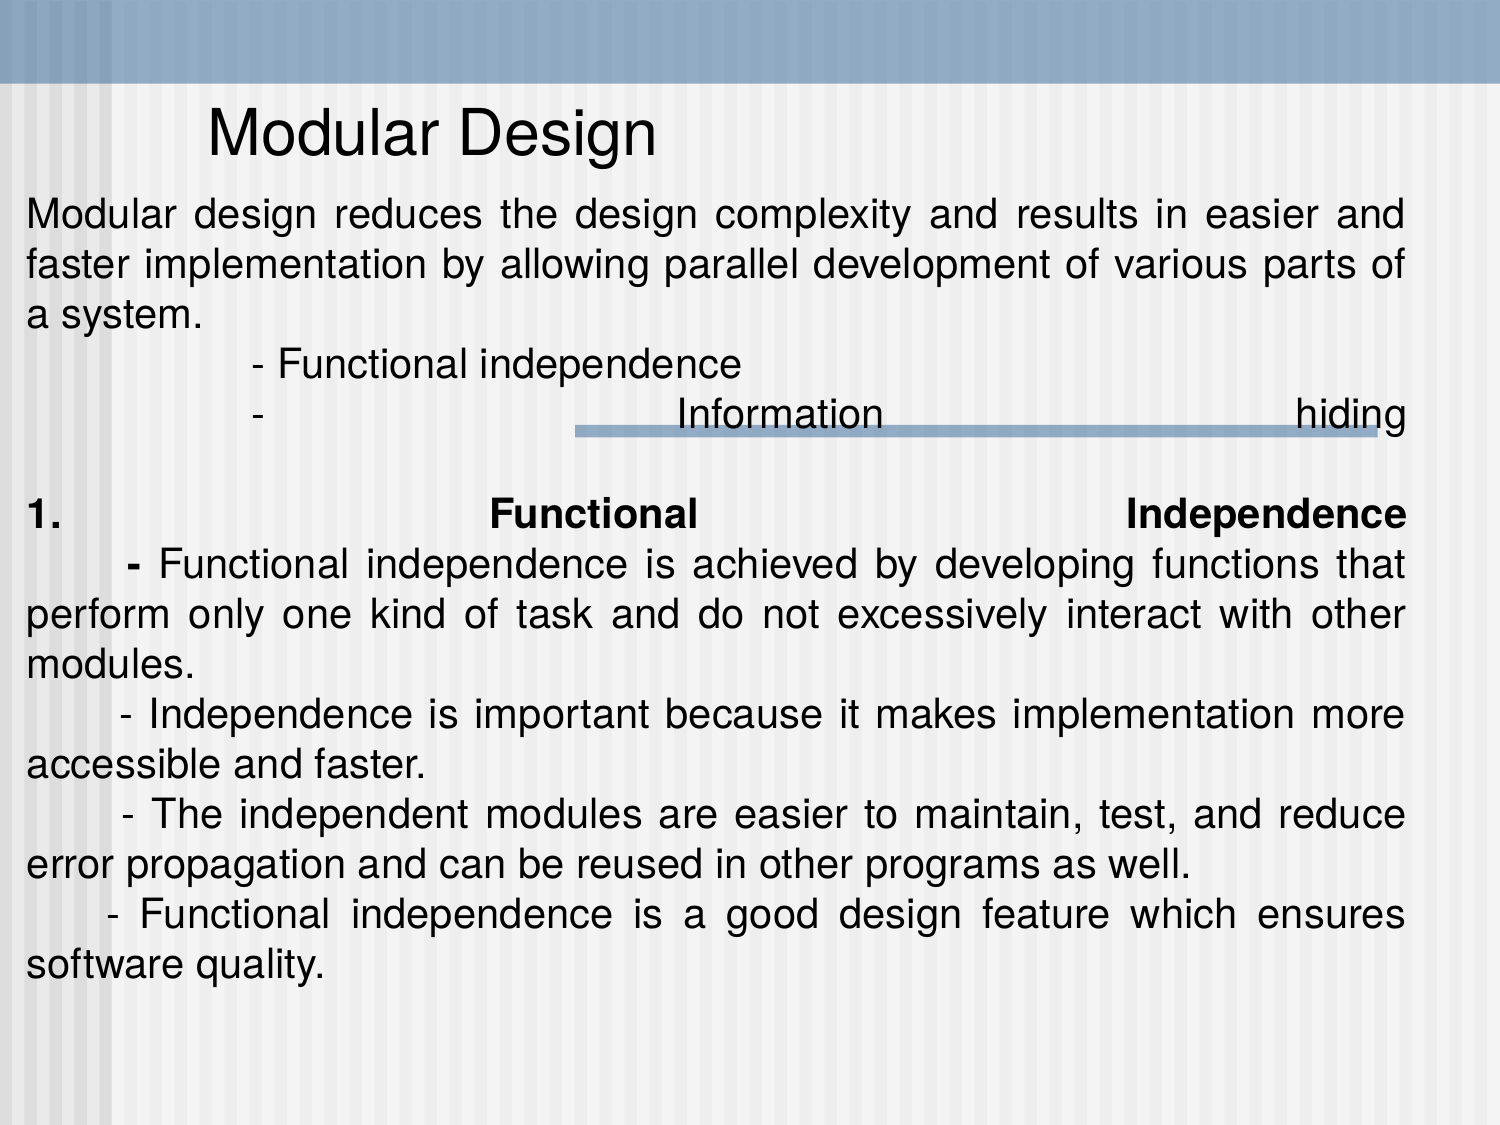

# Modular Design
Modular design reduces the design complexity and results in easier and faster implementation by allowing parallel development of various parts of a system.
- Functional independence
- Information hiding
1. Functional Independence
      - Functional independence is achieved by developing functions that perform only one kind of task and do not excessively interact with other modules.
      - Independence is important because it makes implementation more accessible and faster.
      - The independent modules are easier to maintain, test, and reduce error propagation and can be reused in other programs as well.
    - Functional independence is a good design feature which ensures software quality.
76